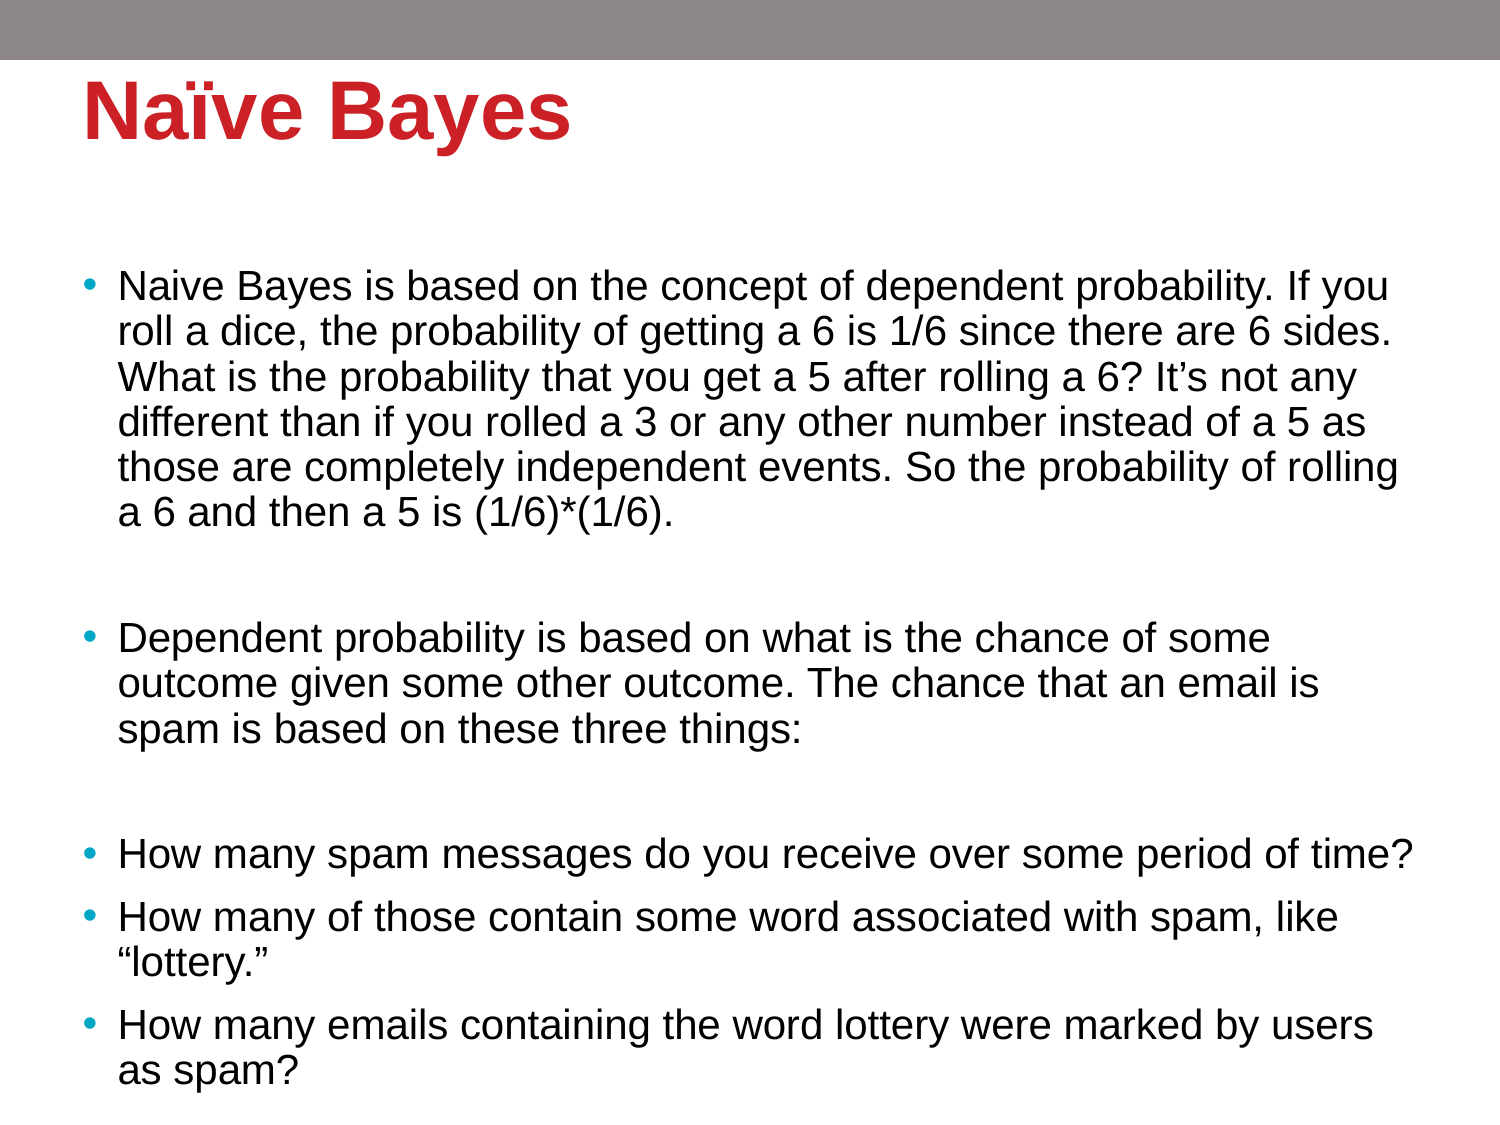

# Naïve Bayes
Naive Bayes is based on the concept of dependent probability. If you roll a dice, the probability of getting a 6 is 1/6 since there are 6 sides. What is the probability that you get a 5 after rolling a 6? It’s not any different than if you rolled a 3 or any other number instead of a 5 as those are completely independent events. So the probability of rolling a 6 and then a 5 is (1/6)*(1/6).

Dependent probability is based on what is the chance of some outcome given some other outcome. The chance that an email is spam is based on these three things:

How many spam messages do you receive over some period of time?
How many of those contain some word associated with spam, like “lottery.”
How many emails containing the word lottery were marked by users as spam?